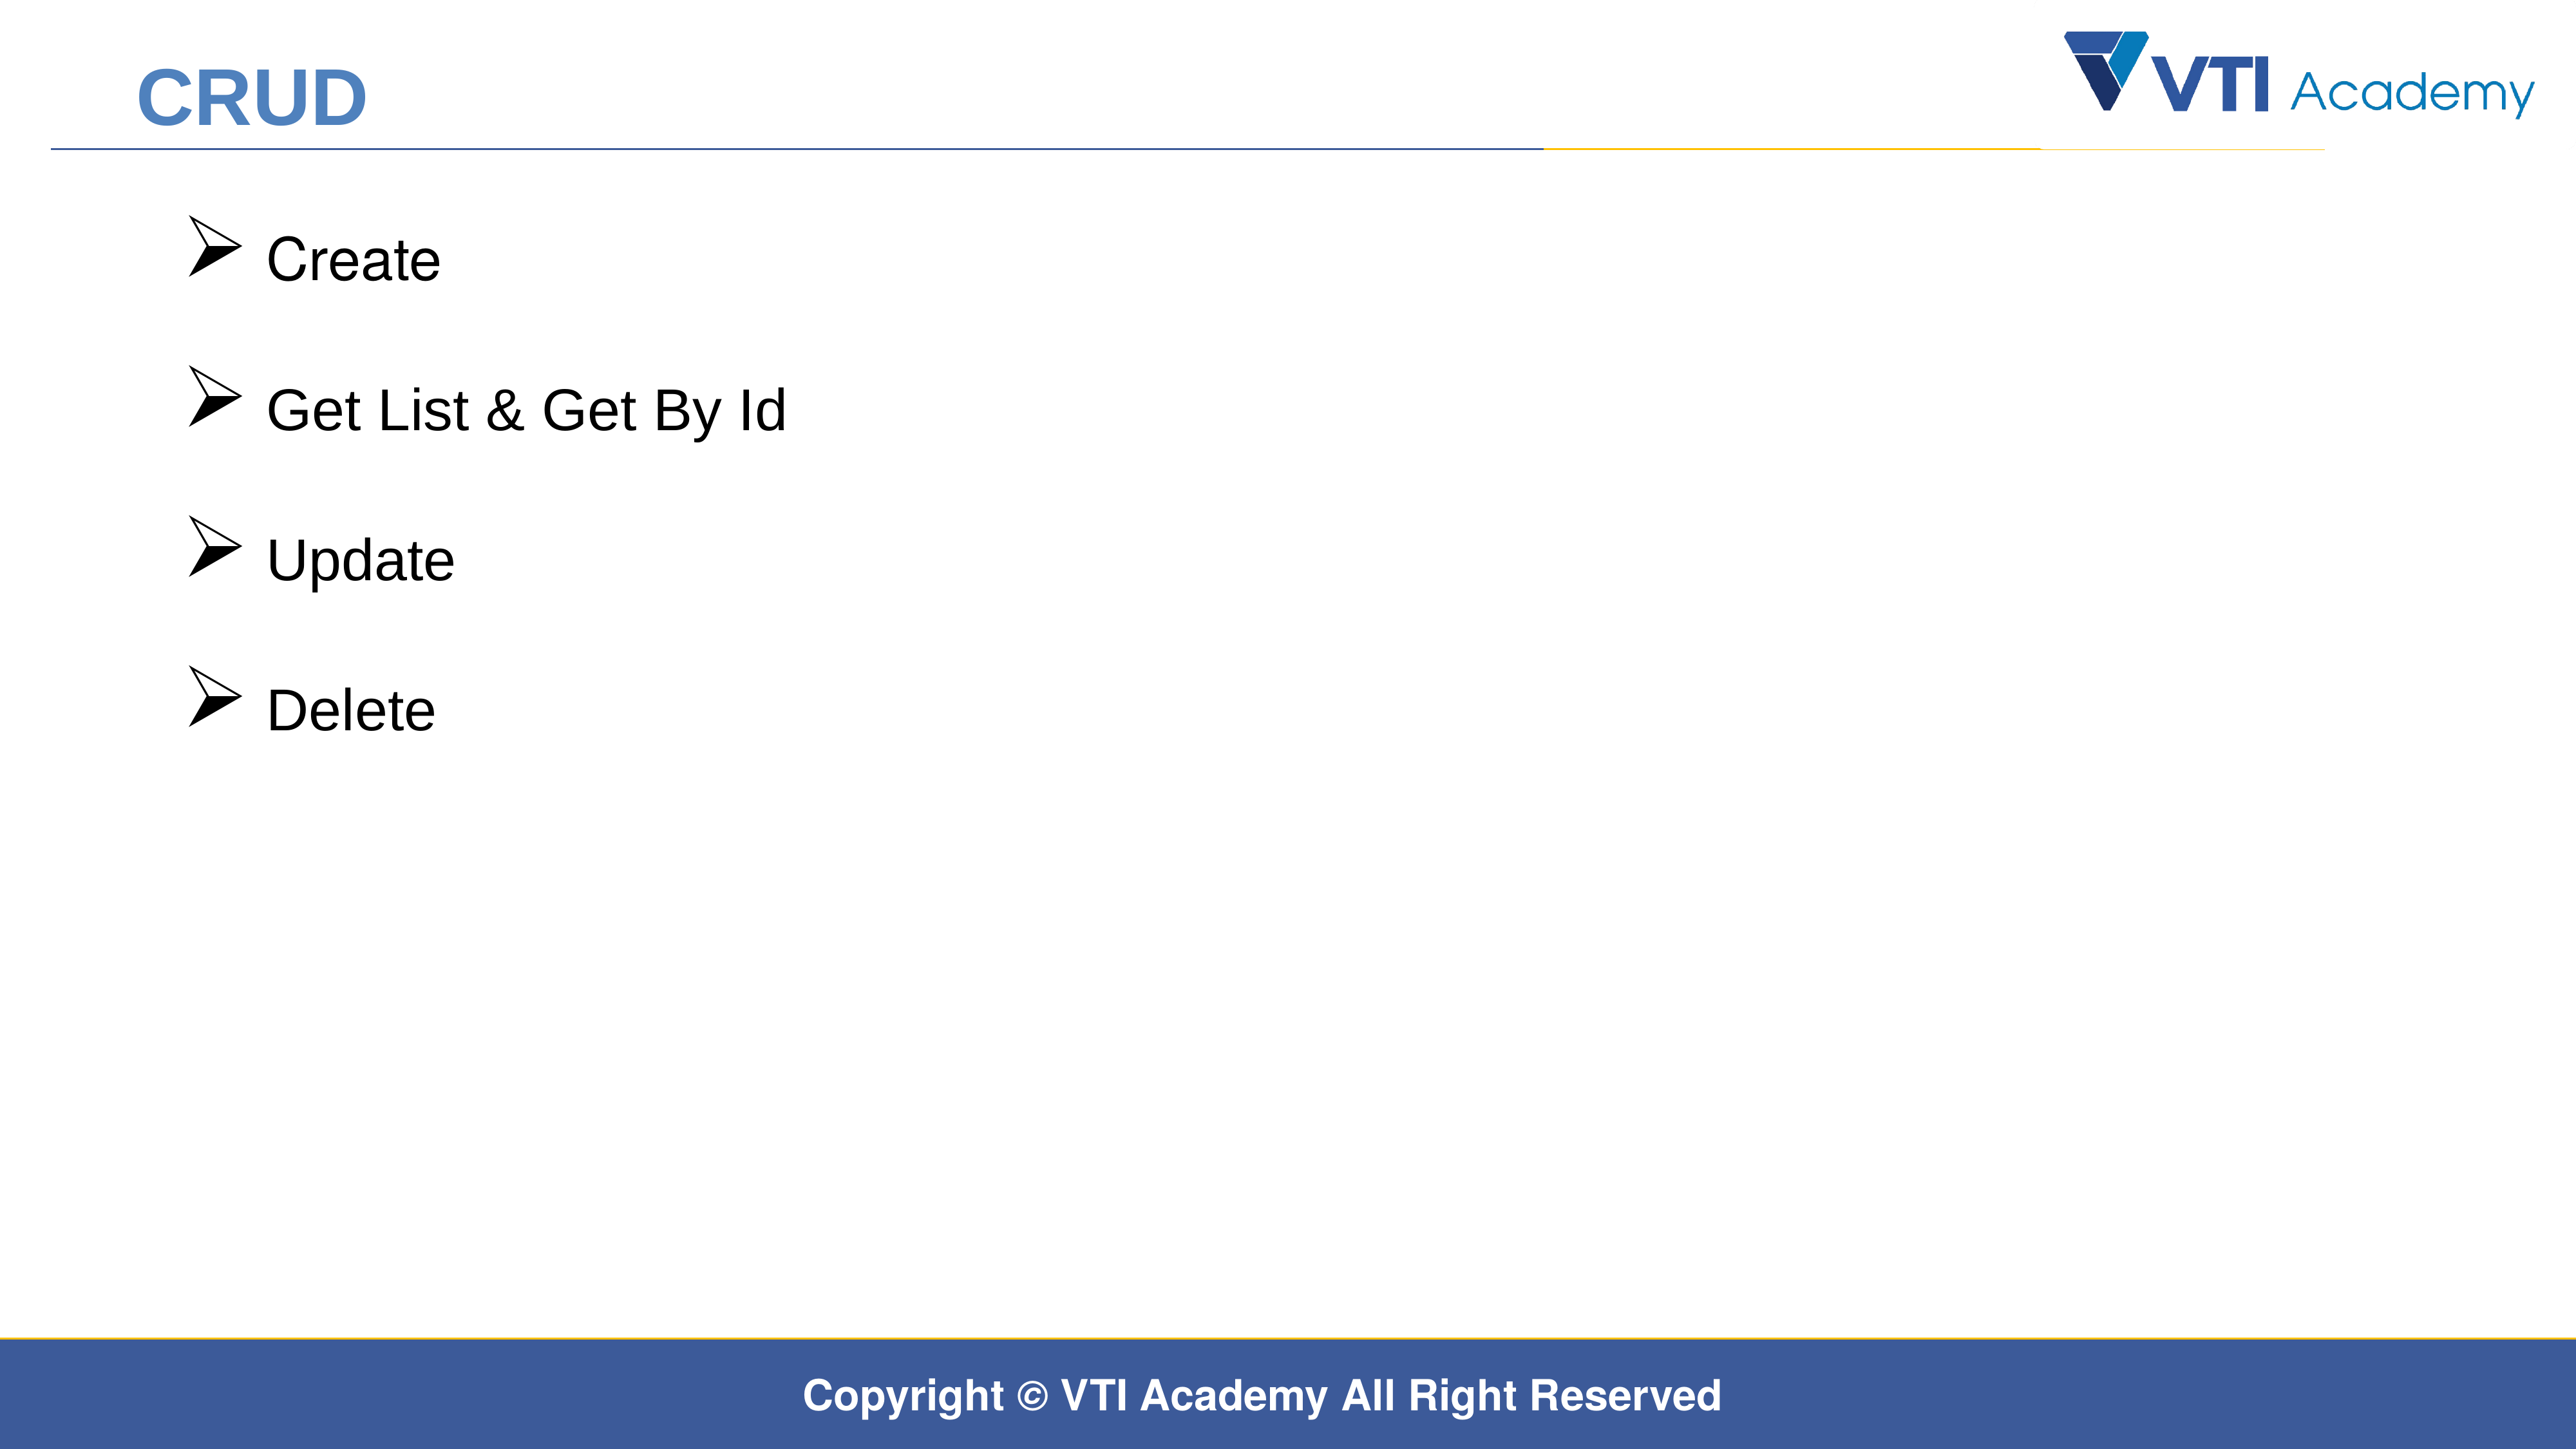

CRUD
 Create
 Get List & Get By Id
 Update
 Delete